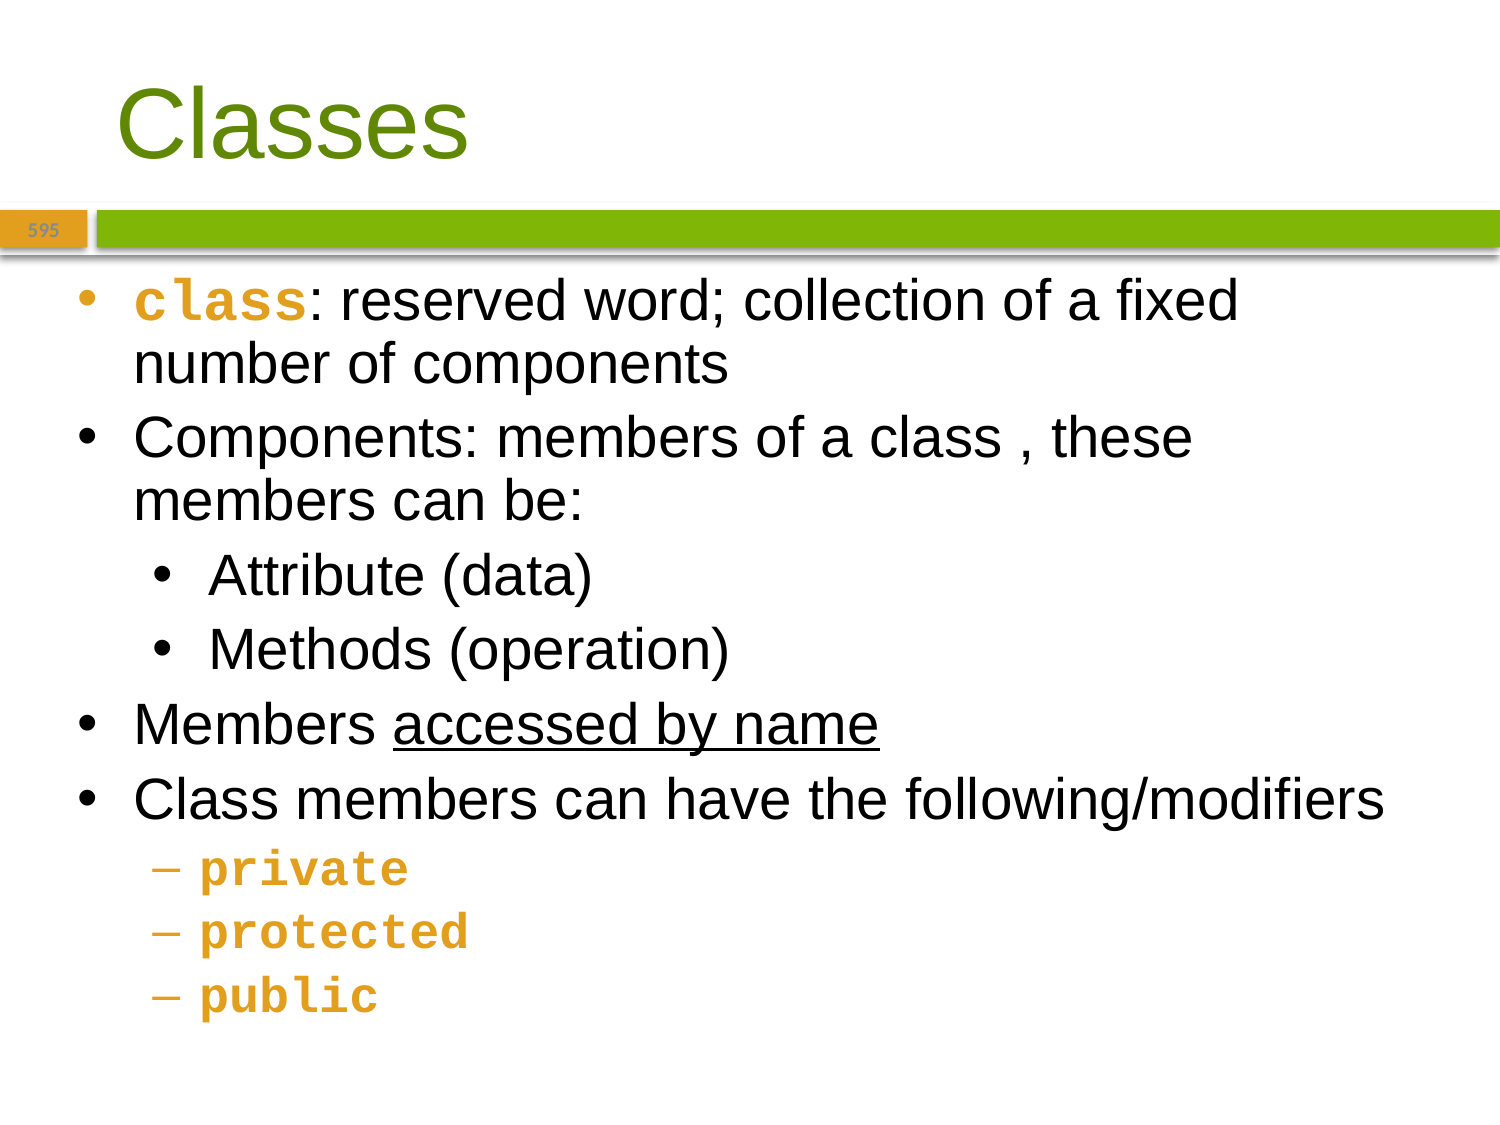

# Classes

595
class: reserved word; collection of a fixed number of components
Components: members of a class , these members can be:
Attribute (data)
Methods (operation)
Members accessed by name
Class members can have the following/modifiers
private
protected
public